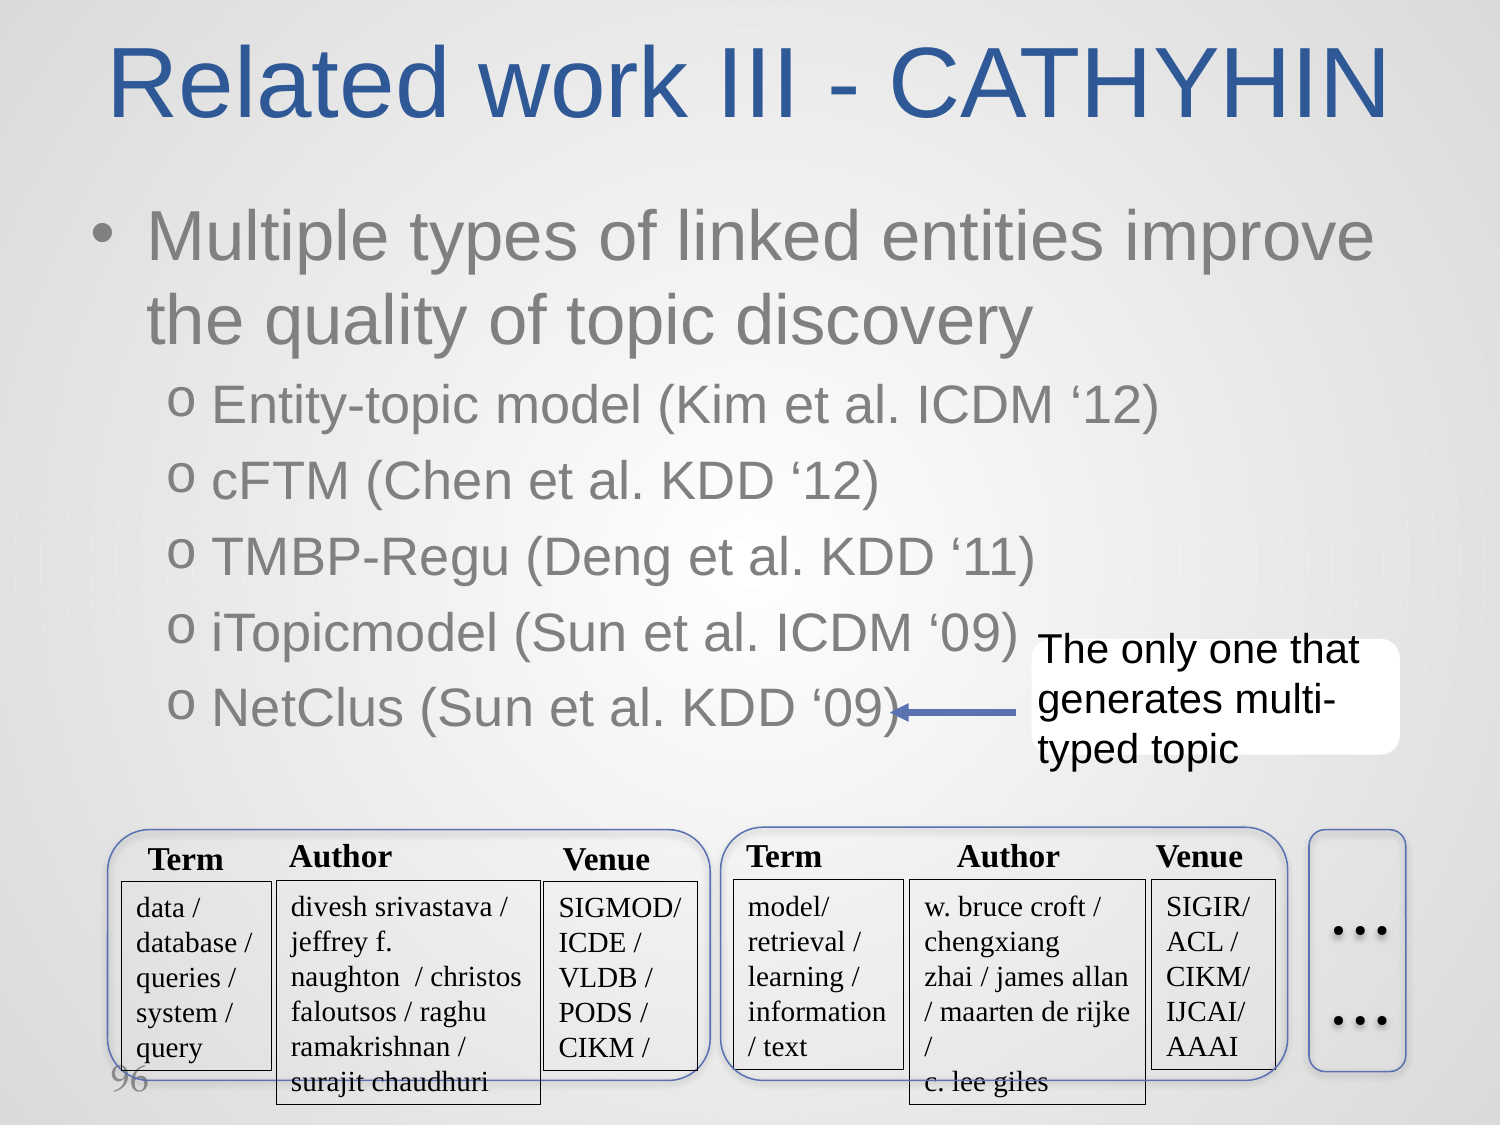

# Related work III - CATHYHIN
Multiple types of linked entities improve the quality of topic discovery
Entity-topic model (Kim et al. ICDM ‘12)
cFTM (Chen et al. KDD ‘12)
TMBP-Regu (Deng et al. KDD ‘11)
iTopicmodel (Sun et al. ICDM ‘09)
NetClus (Sun et al. KDD ‘09)
The only one that generates multi-typed topic
Author
Venue
Author

Term
Venue

……
Term
w. bruce croft / chengxiang zhai / james allan / maarten de rijke /
c. lee giles
model/ retrieval / learning / information / text
SIGIR/
ACL /
CIKM/
IJCAI/
AAAI
divesh srivastava / jeffrey f. naughton  / christos faloutsos / raghu ramakrishnan / surajit chaudhuri
data /
database /
queries /
system /
query
SIGMOD/
ICDE /
VLDB /
PODS /
CIKM /
96